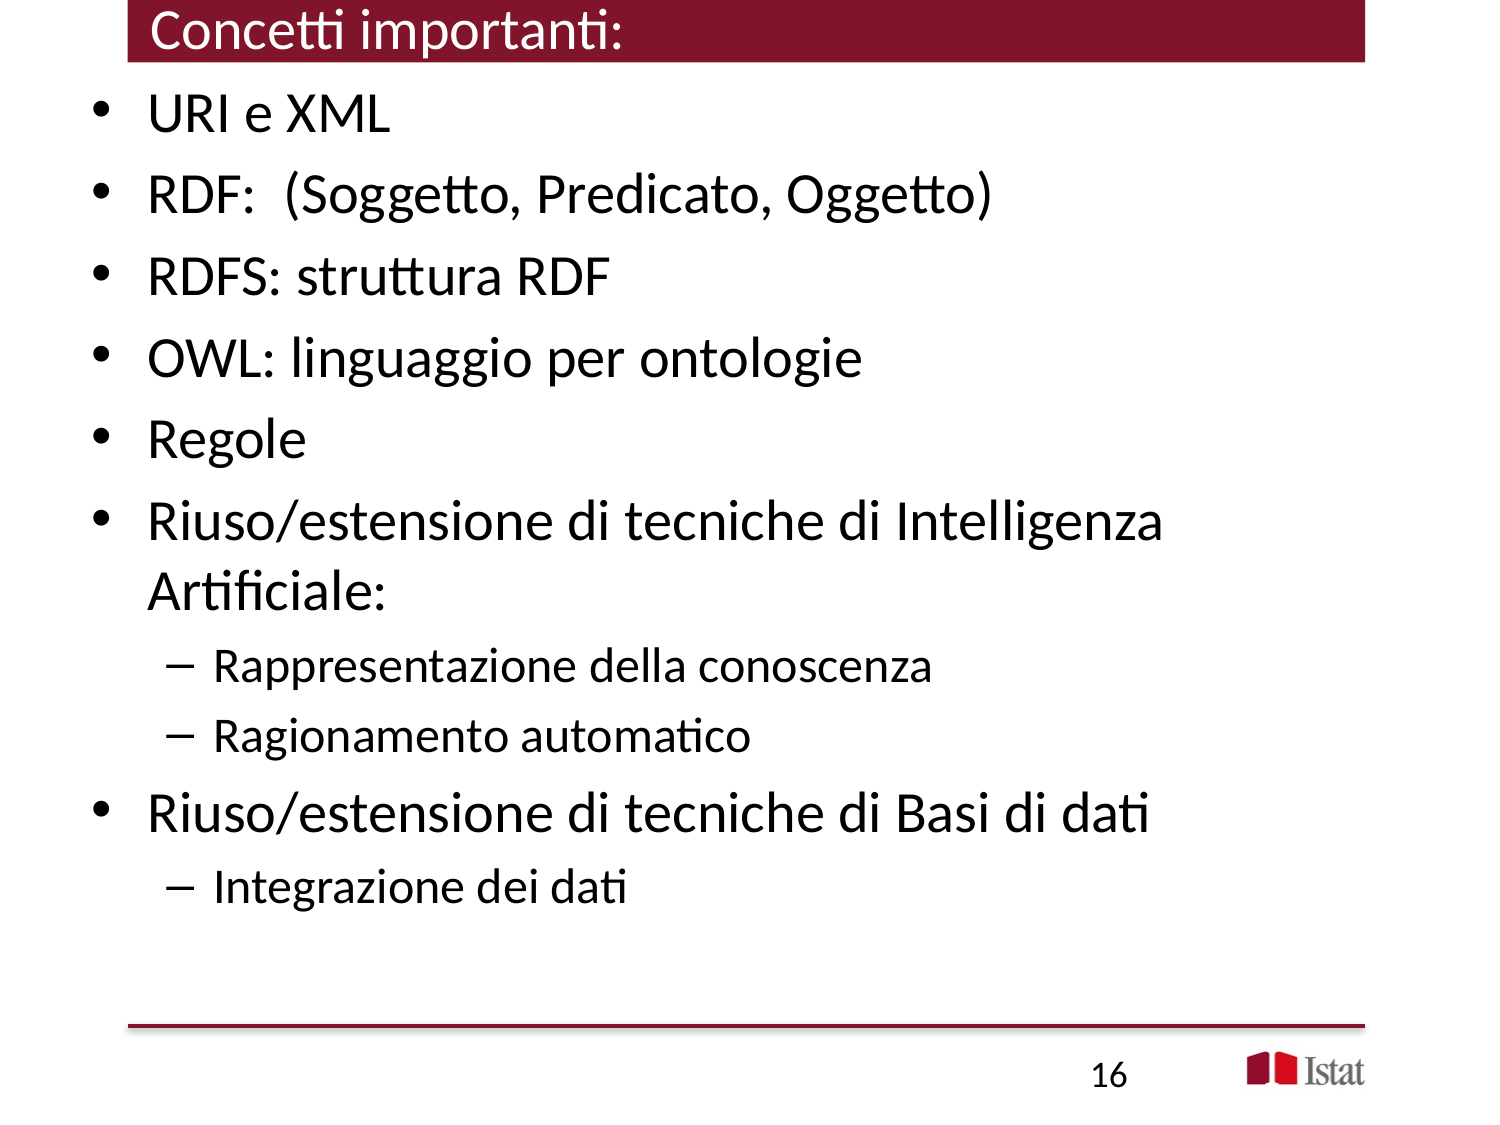

# Concetti importanti:
URI e XML
RDF:  (Soggetto, Predicato, Oggetto)
RDFS: struttura RDF
OWL: linguaggio per ontologie
Regole
Riuso/estensione di tecniche di Intelligenza Artificiale:
Rappresentazione della conoscenza
Ragionamento automatico
Riuso/estensione di tecniche di Basi di dati
Integrazione dei dati

16